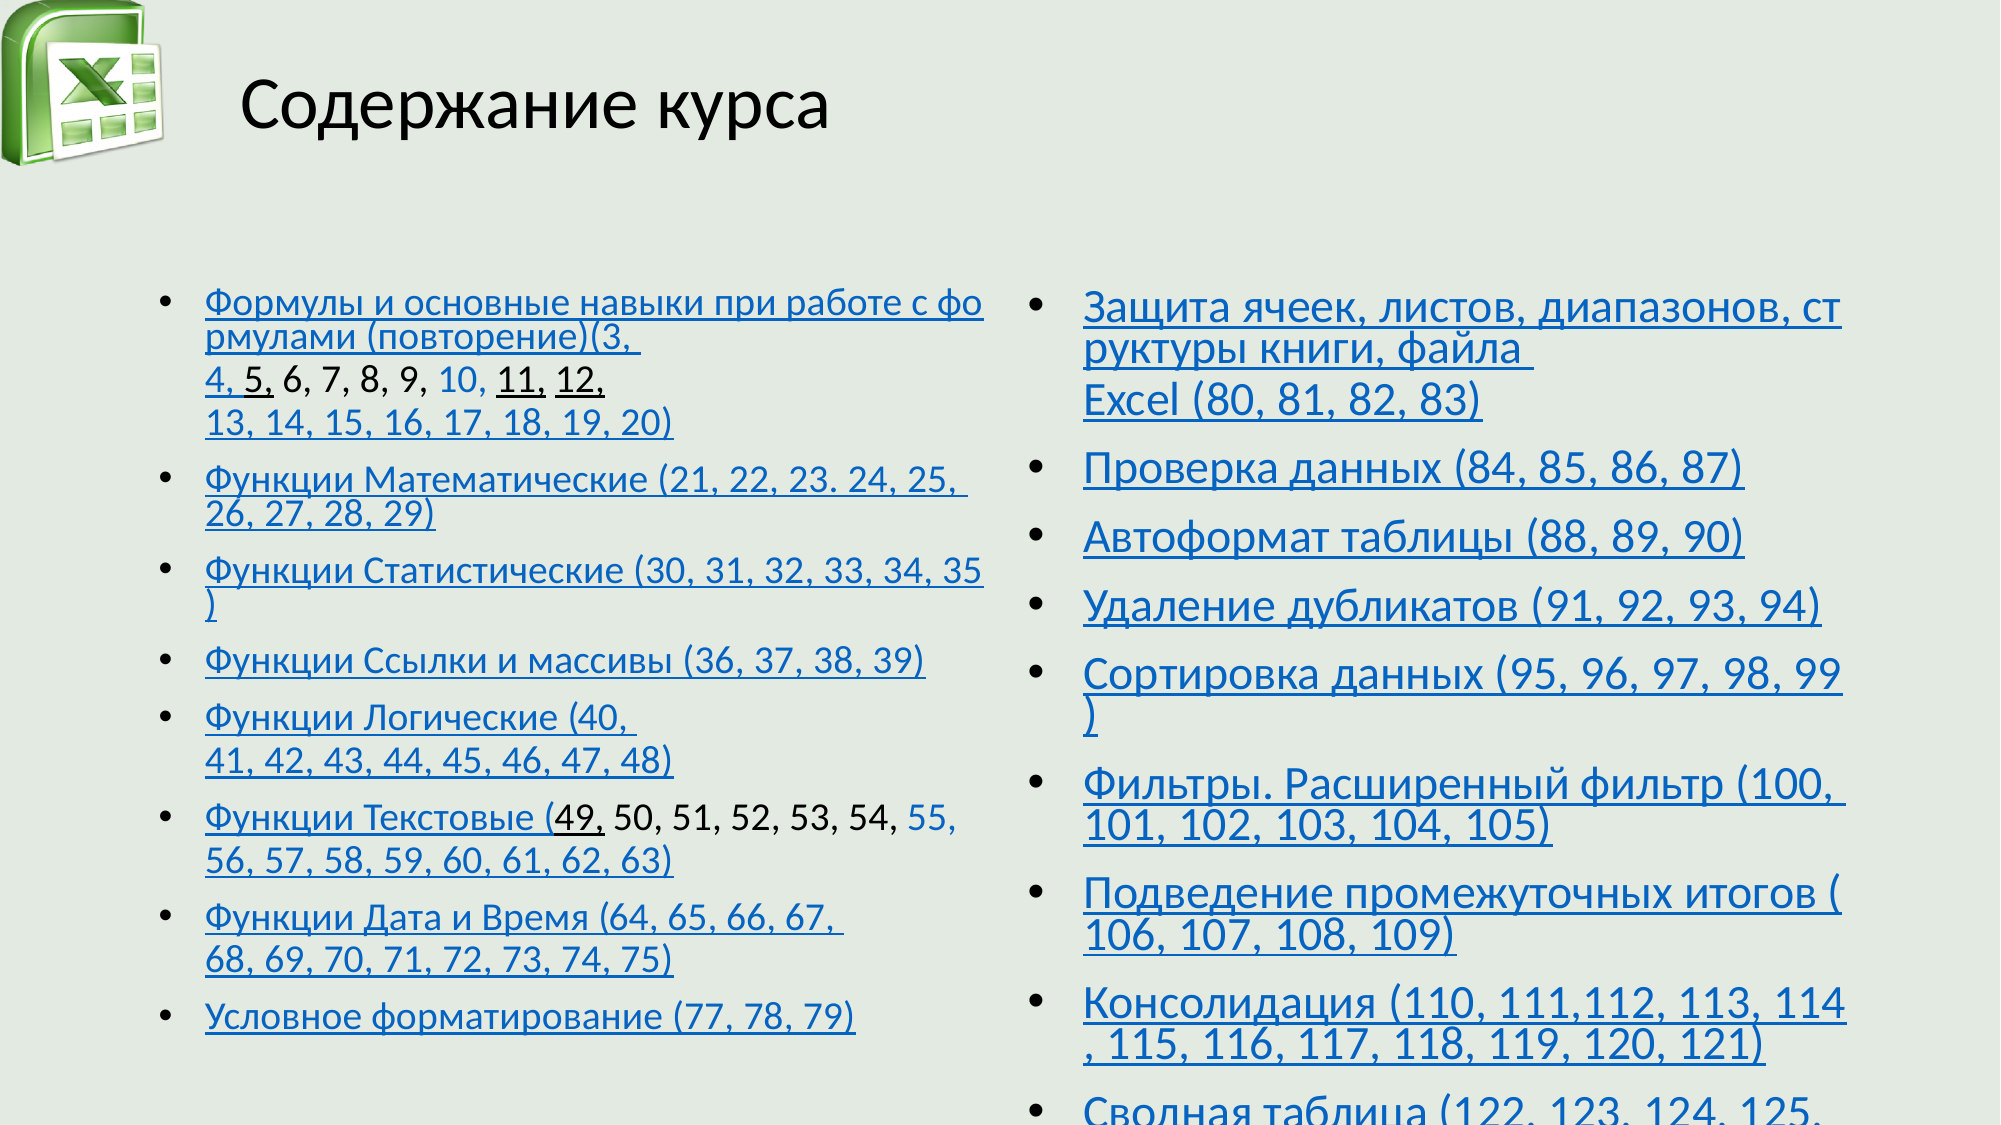

# Содержание курса
Формулы и основные навыки при работе с формулами (повторение)(3, 4, 5, 6, 7, 8, 9, 10, 11, 12, 13, 14, 15, 16, 17, 18, 19, 20)
Функции Математические (21, 22, 23. 24, 25, 26, 27, 28, 29)
Функции Статистические (30, 31, 32, 33, 34, 35)
Функции Ссылки и массивы (36, 37, 38, 39)
Функции Логические (40, 41, 42, 43, 44, 45, 46, 47, 48)
Функции Текстовые (49, 50, 51, 52, 53, 54, 55, 56, 57, 58, 59, 60, 61, 62, 63)
Функции Дата и Время (64, 65, 66, 67, 68, 69, 70, 71, 72, 73, 74, 75)
Условное форматирование (77, 78, 79)

Защита ячеек, листов, диапазонов, структуры книги, файла Excel (80, 81, 82, 83)
Проверка данных (84, 85, 86, 87)
Автоформат таблицы (88, 89, 90)
Удаление дубликатов (91, 92, 93, 94)
Сортировка данных (95, 96, 97, 98, 99)
Фильтры. Расширенный фильтр (100, 101, 102, 103, 104, 105)
Подведение промежуточных итогов (106, 107, 108, 109)
Консолидация (110, 111,112, 113, 114, 115, 116, 117, 118, 119, 120, 121)
Сводная таблица (122, 123, 124, 125, 126, 127, 128, 129, 130, 131, 132, 133, 134, 135,136, 137, 138, 139, 140, 141, 142, 143, 144, 145, 146, 147, 148, 149, 150, 151, 152, 153, 154, 155, 156, 157, 158, 159, 160, 161, 162, 163, 164)